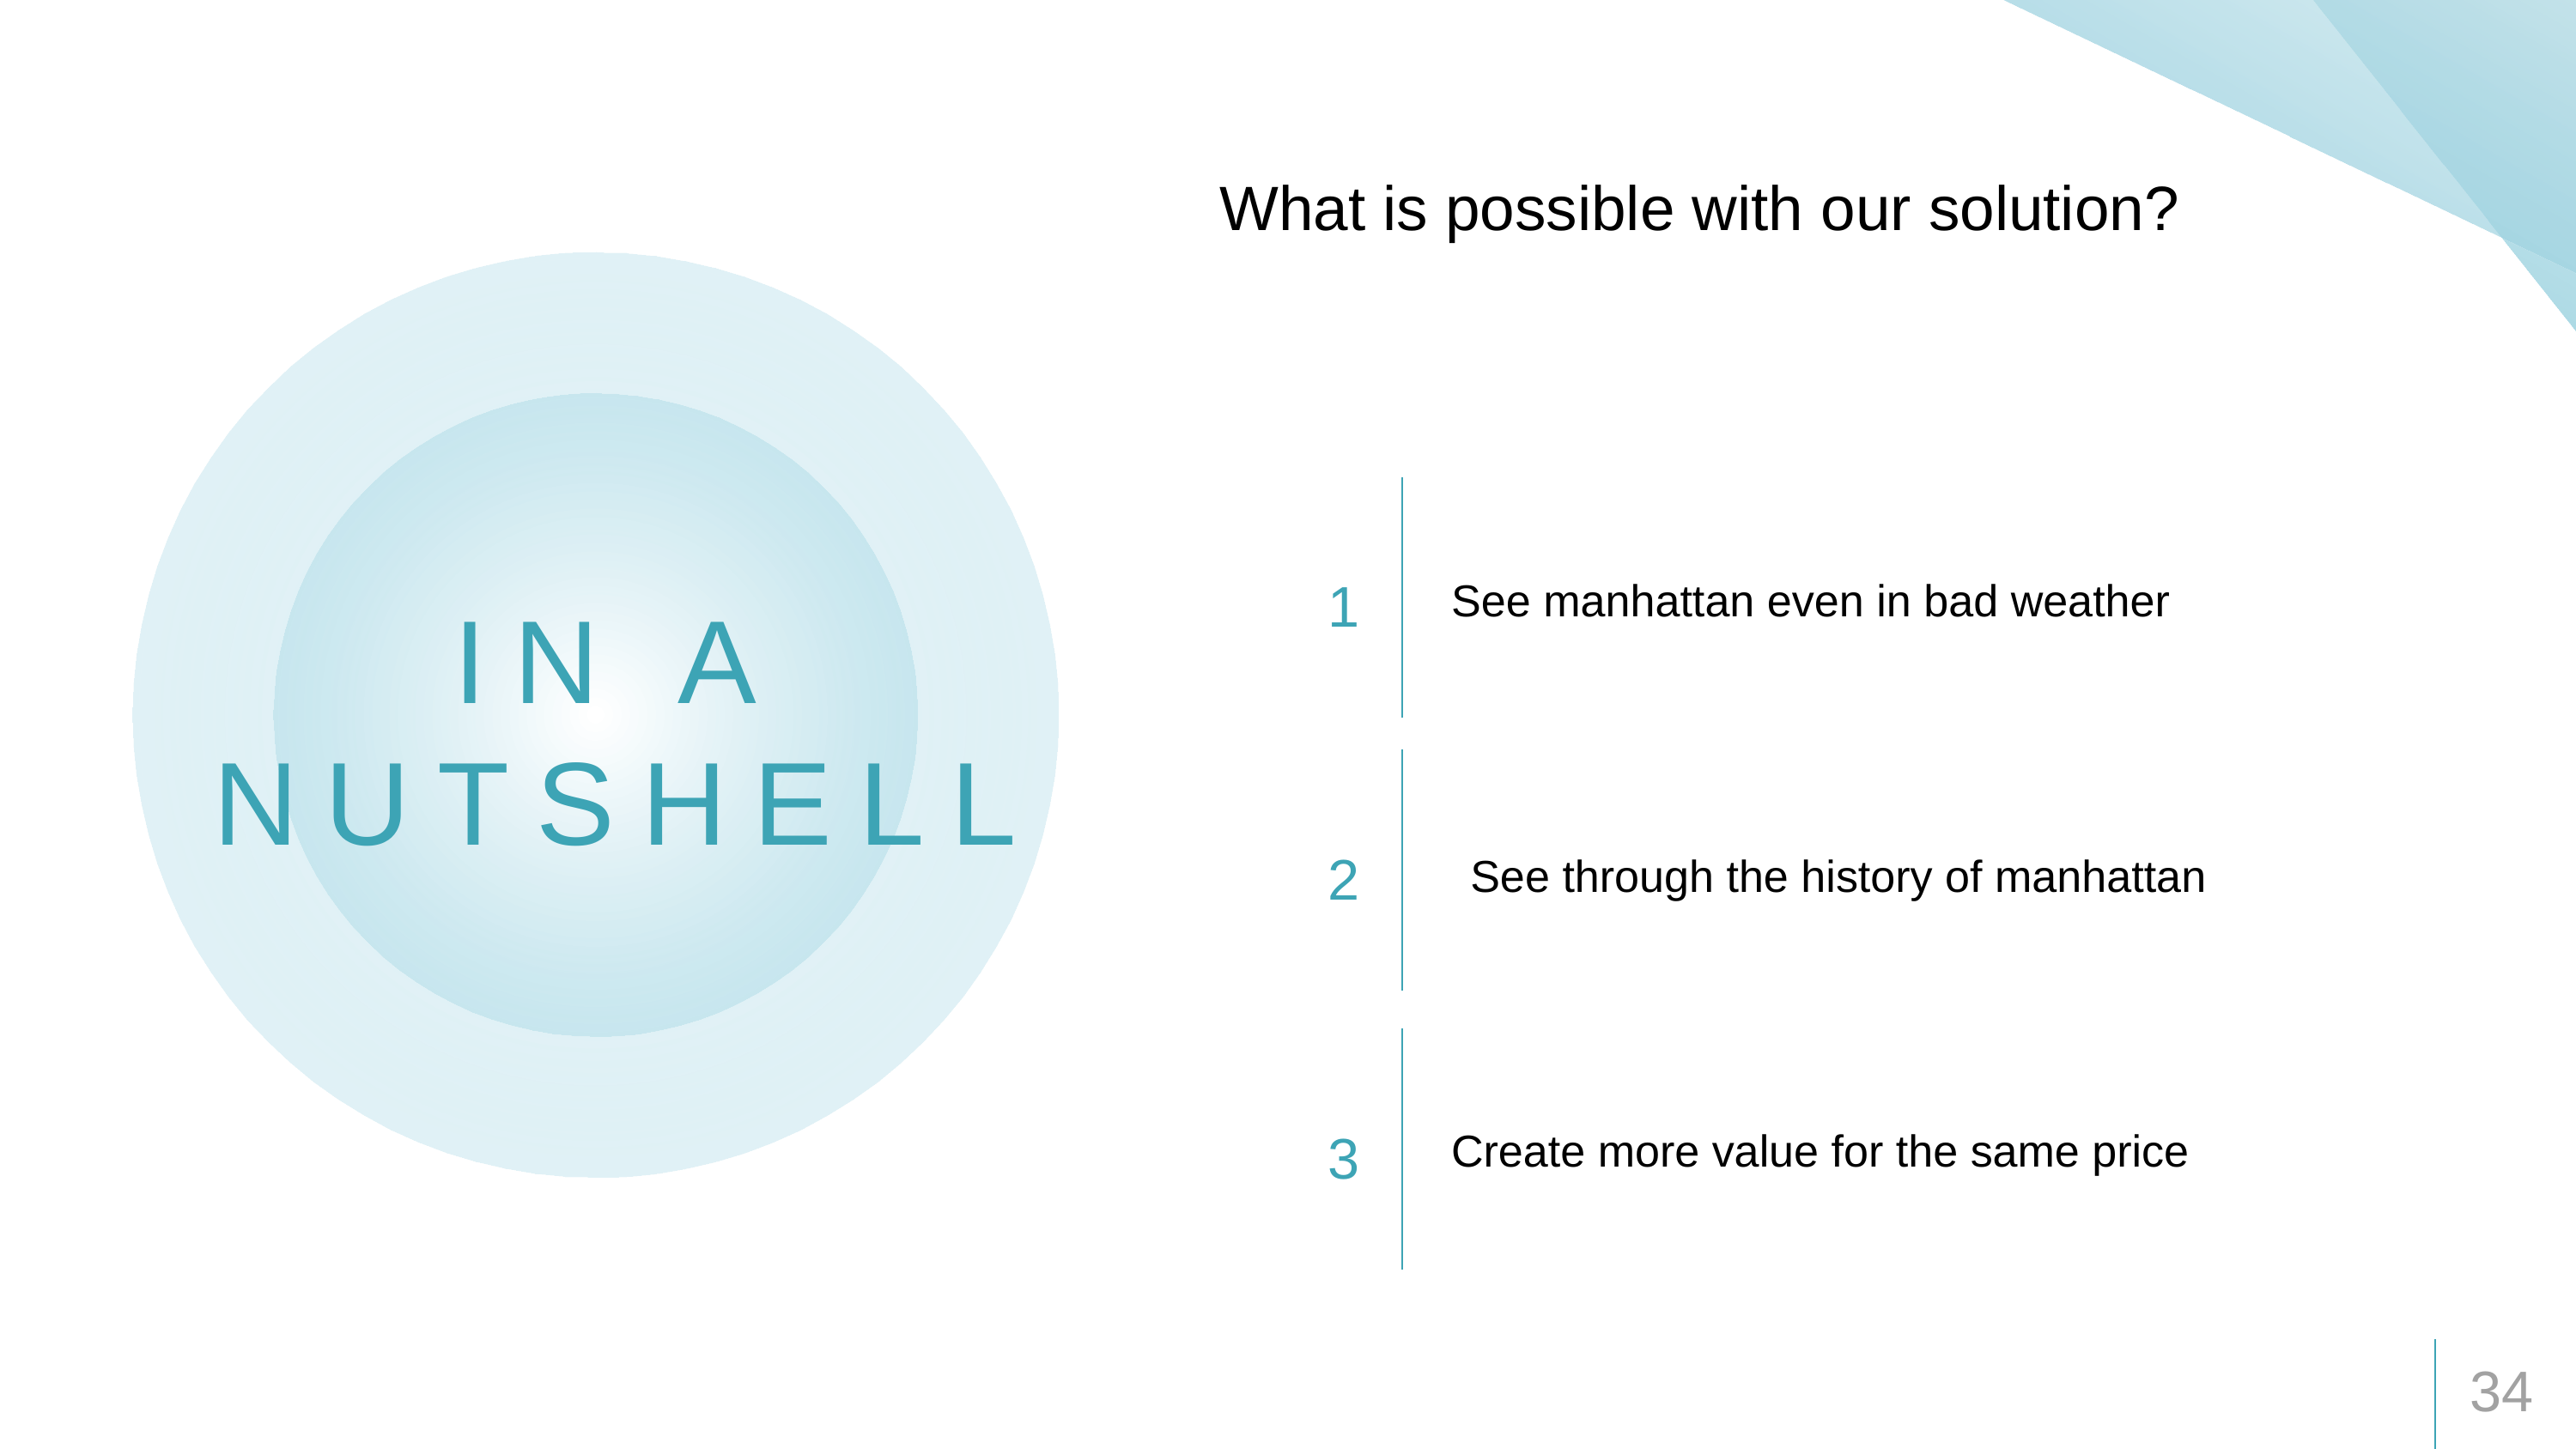

What is possible with our solution?
Explore and visualize the data
1
See manhattan even in bad weather
1
# IN A NUTSHELL
See through the history of manhattan
2

Create more value for the same price
3
34